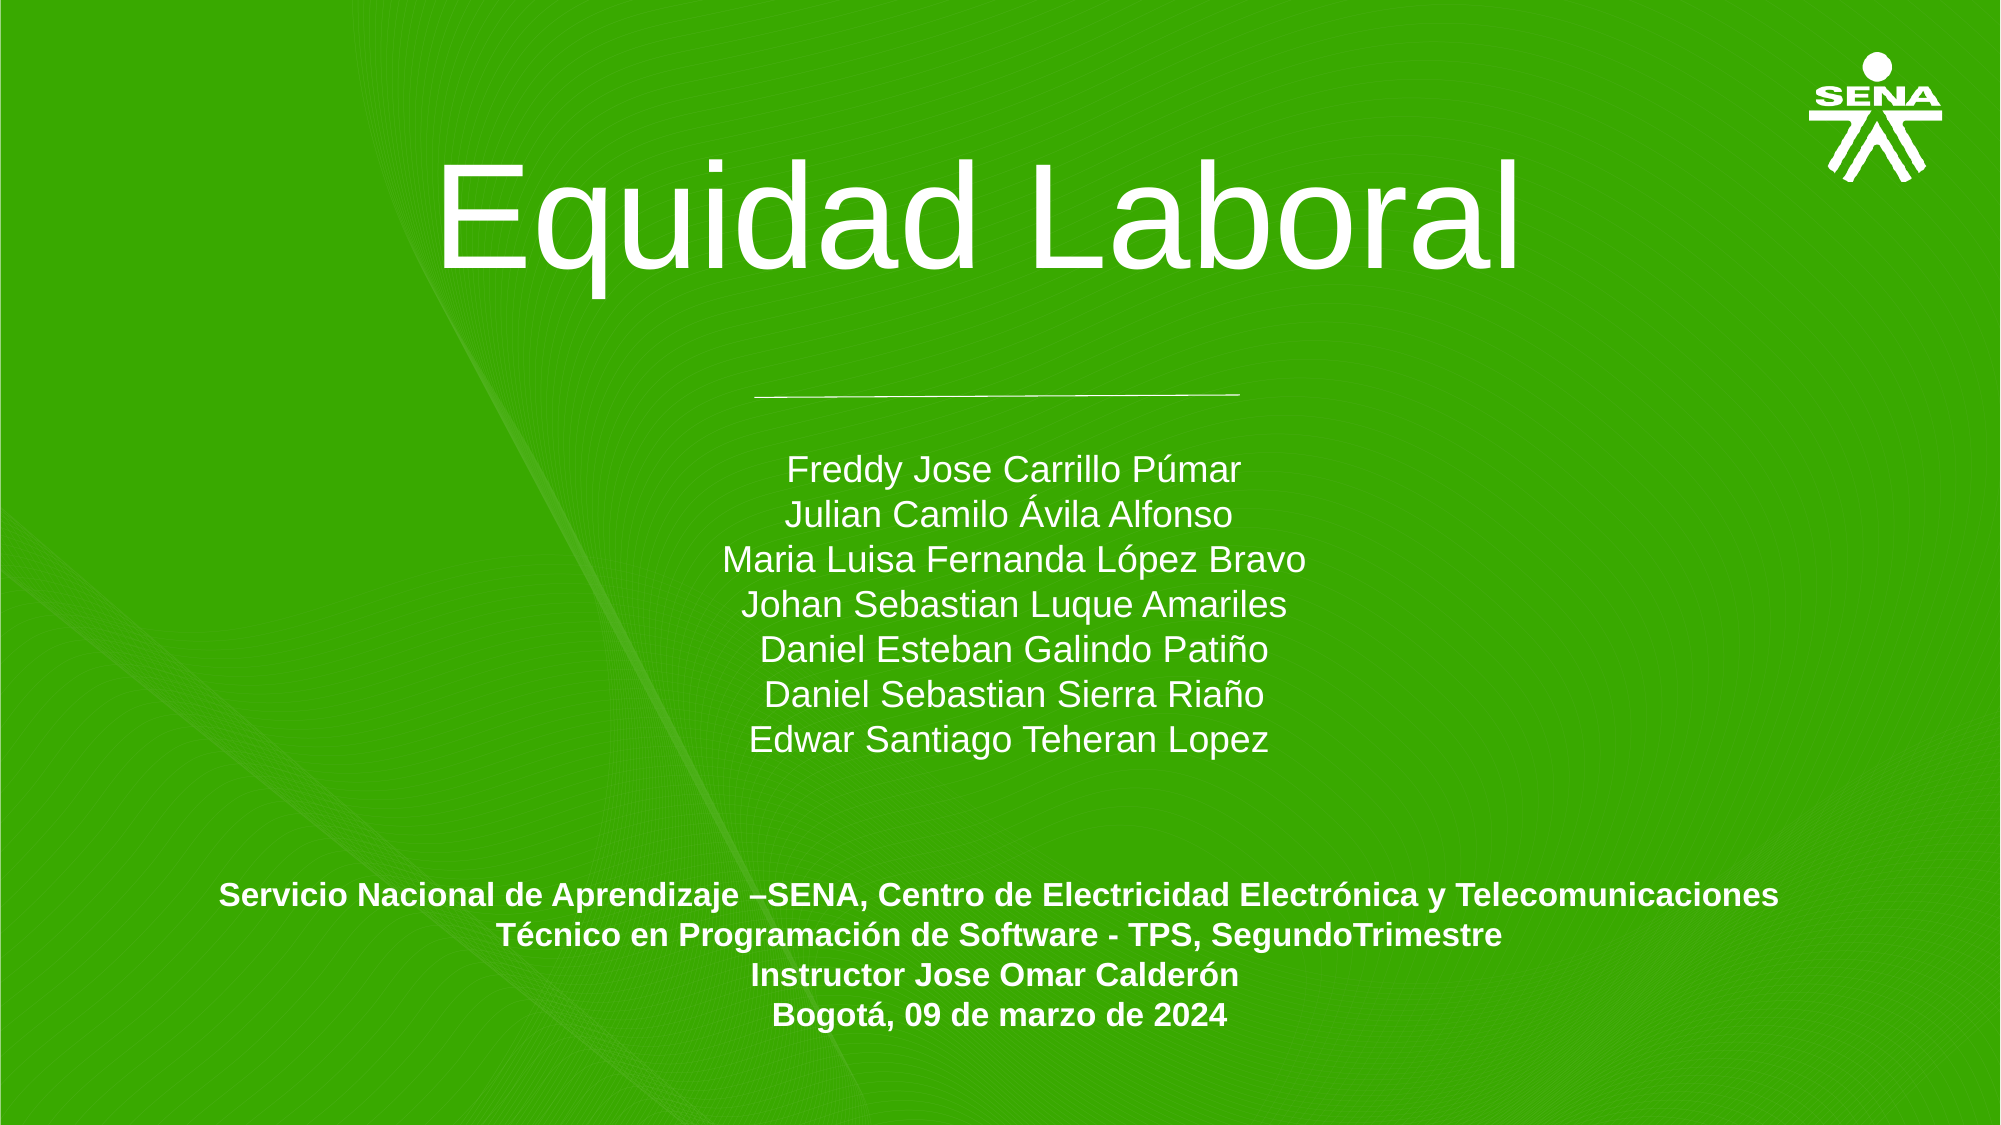

Equidad Laboral
Freddy Jose Carrillo Púmar
Julian Camilo Ávila Alfonso
Maria Luisa Fernanda López Bravo
Johan Sebastian Luque Amariles
Daniel Esteban Galindo Patiño
Daniel Sebastian Sierra Riaño
Edwar Santiago Teheran Lopez
Servicio Nacional de Aprendizaje –SENA, Centro de Electricidad Electrónica y Telecomunicaciones
Técnico en Programación de Software - TPS, SegundoTrimestre
Instructor Jose Omar Calderón
Bogotá, 09 de marzo de 2024